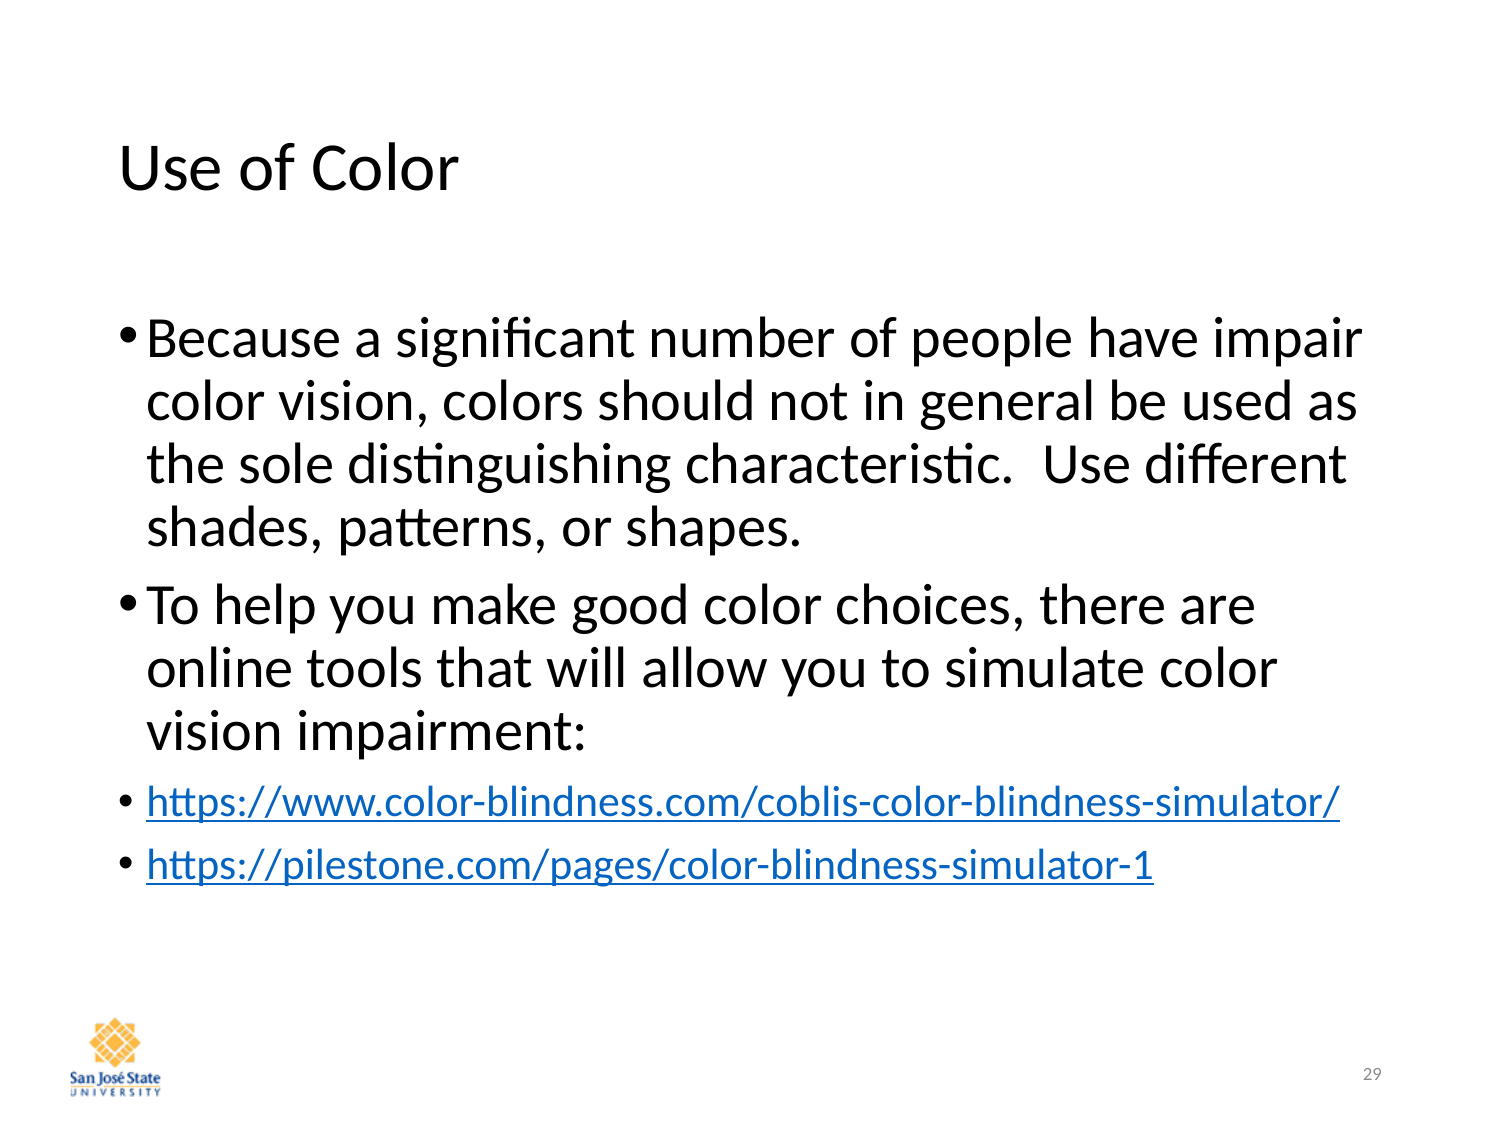

# Use of Color
Because a significant number of people have impair color vision, colors should not in general be used as the sole distinguishing characteristic.  Use different shades, patterns, or shapes.
To help you make good color choices, there are online tools that will allow you to simulate color vision impairment:
https://www.color-blindness.com/coblis-color-blindness-simulator/
https://pilestone.com/pages/color-blindness-simulator-1

29